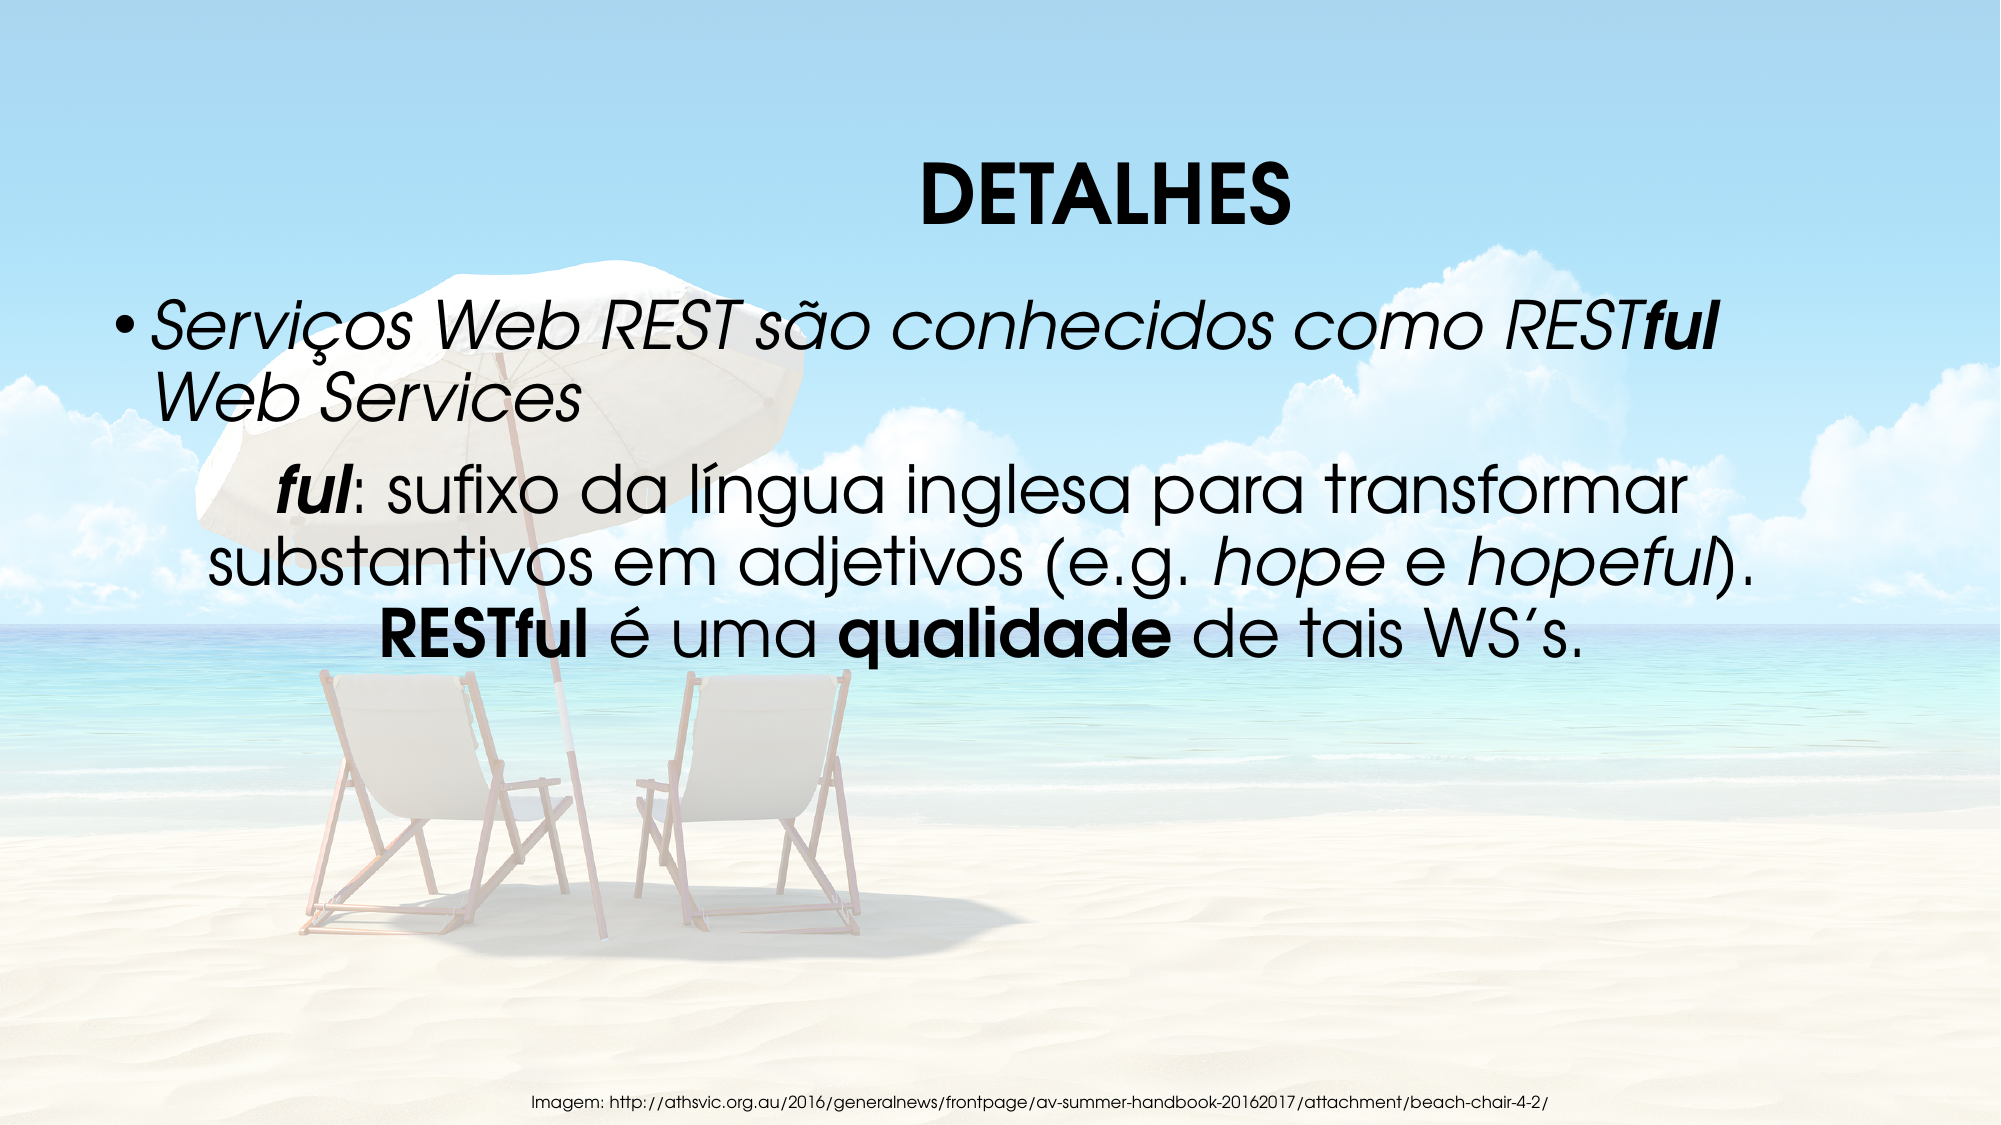

24
# Detalhes
Serviços Web REST são conhecidos como RESTful Web Services
ful: sufixo da língua inglesa para transformar substantivos em adjetivos (e.g. hope e hopeful). RESTful é uma qualidade de tais WS’s.
Imagem: http://athsvic.org.au/2016/generalnews/frontpage/av-summer-handbook-20162017/attachment/beach-chair-4-2/